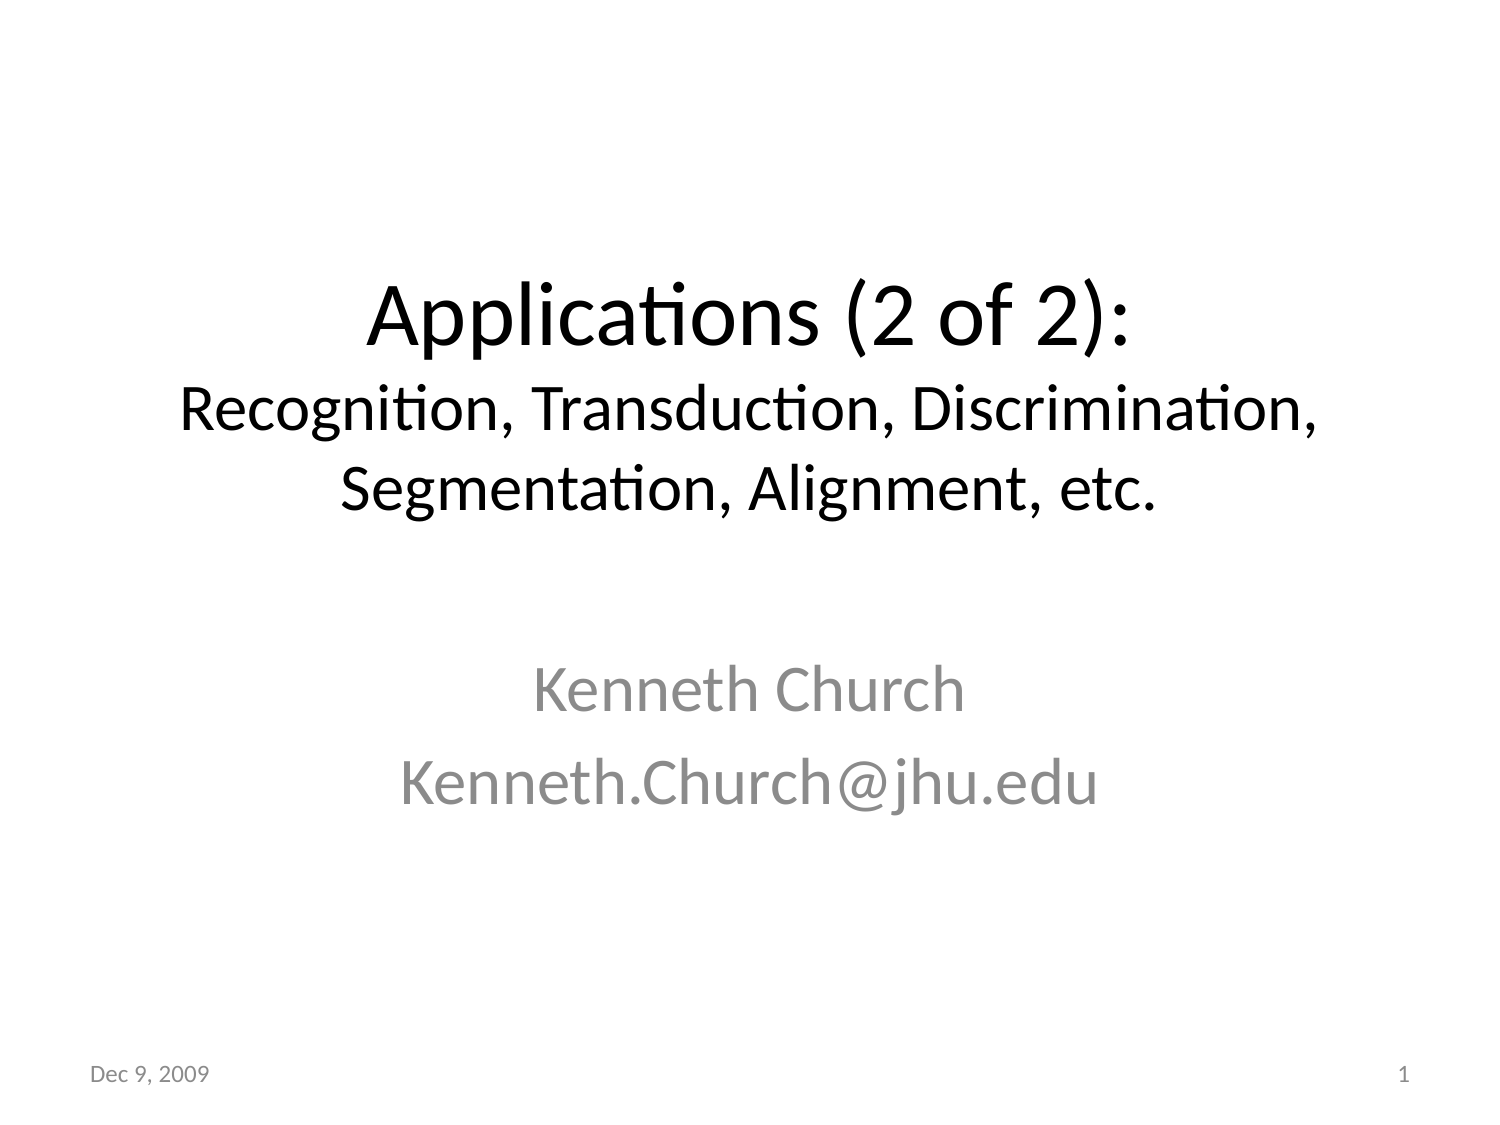

# Applications (2 of 2): Recognition, Transduction, Discrimination, Segmentation, Alignment, etc.
Kenneth Church
Kenneth.Church@jhu.edu
Dec 9, 2009
1